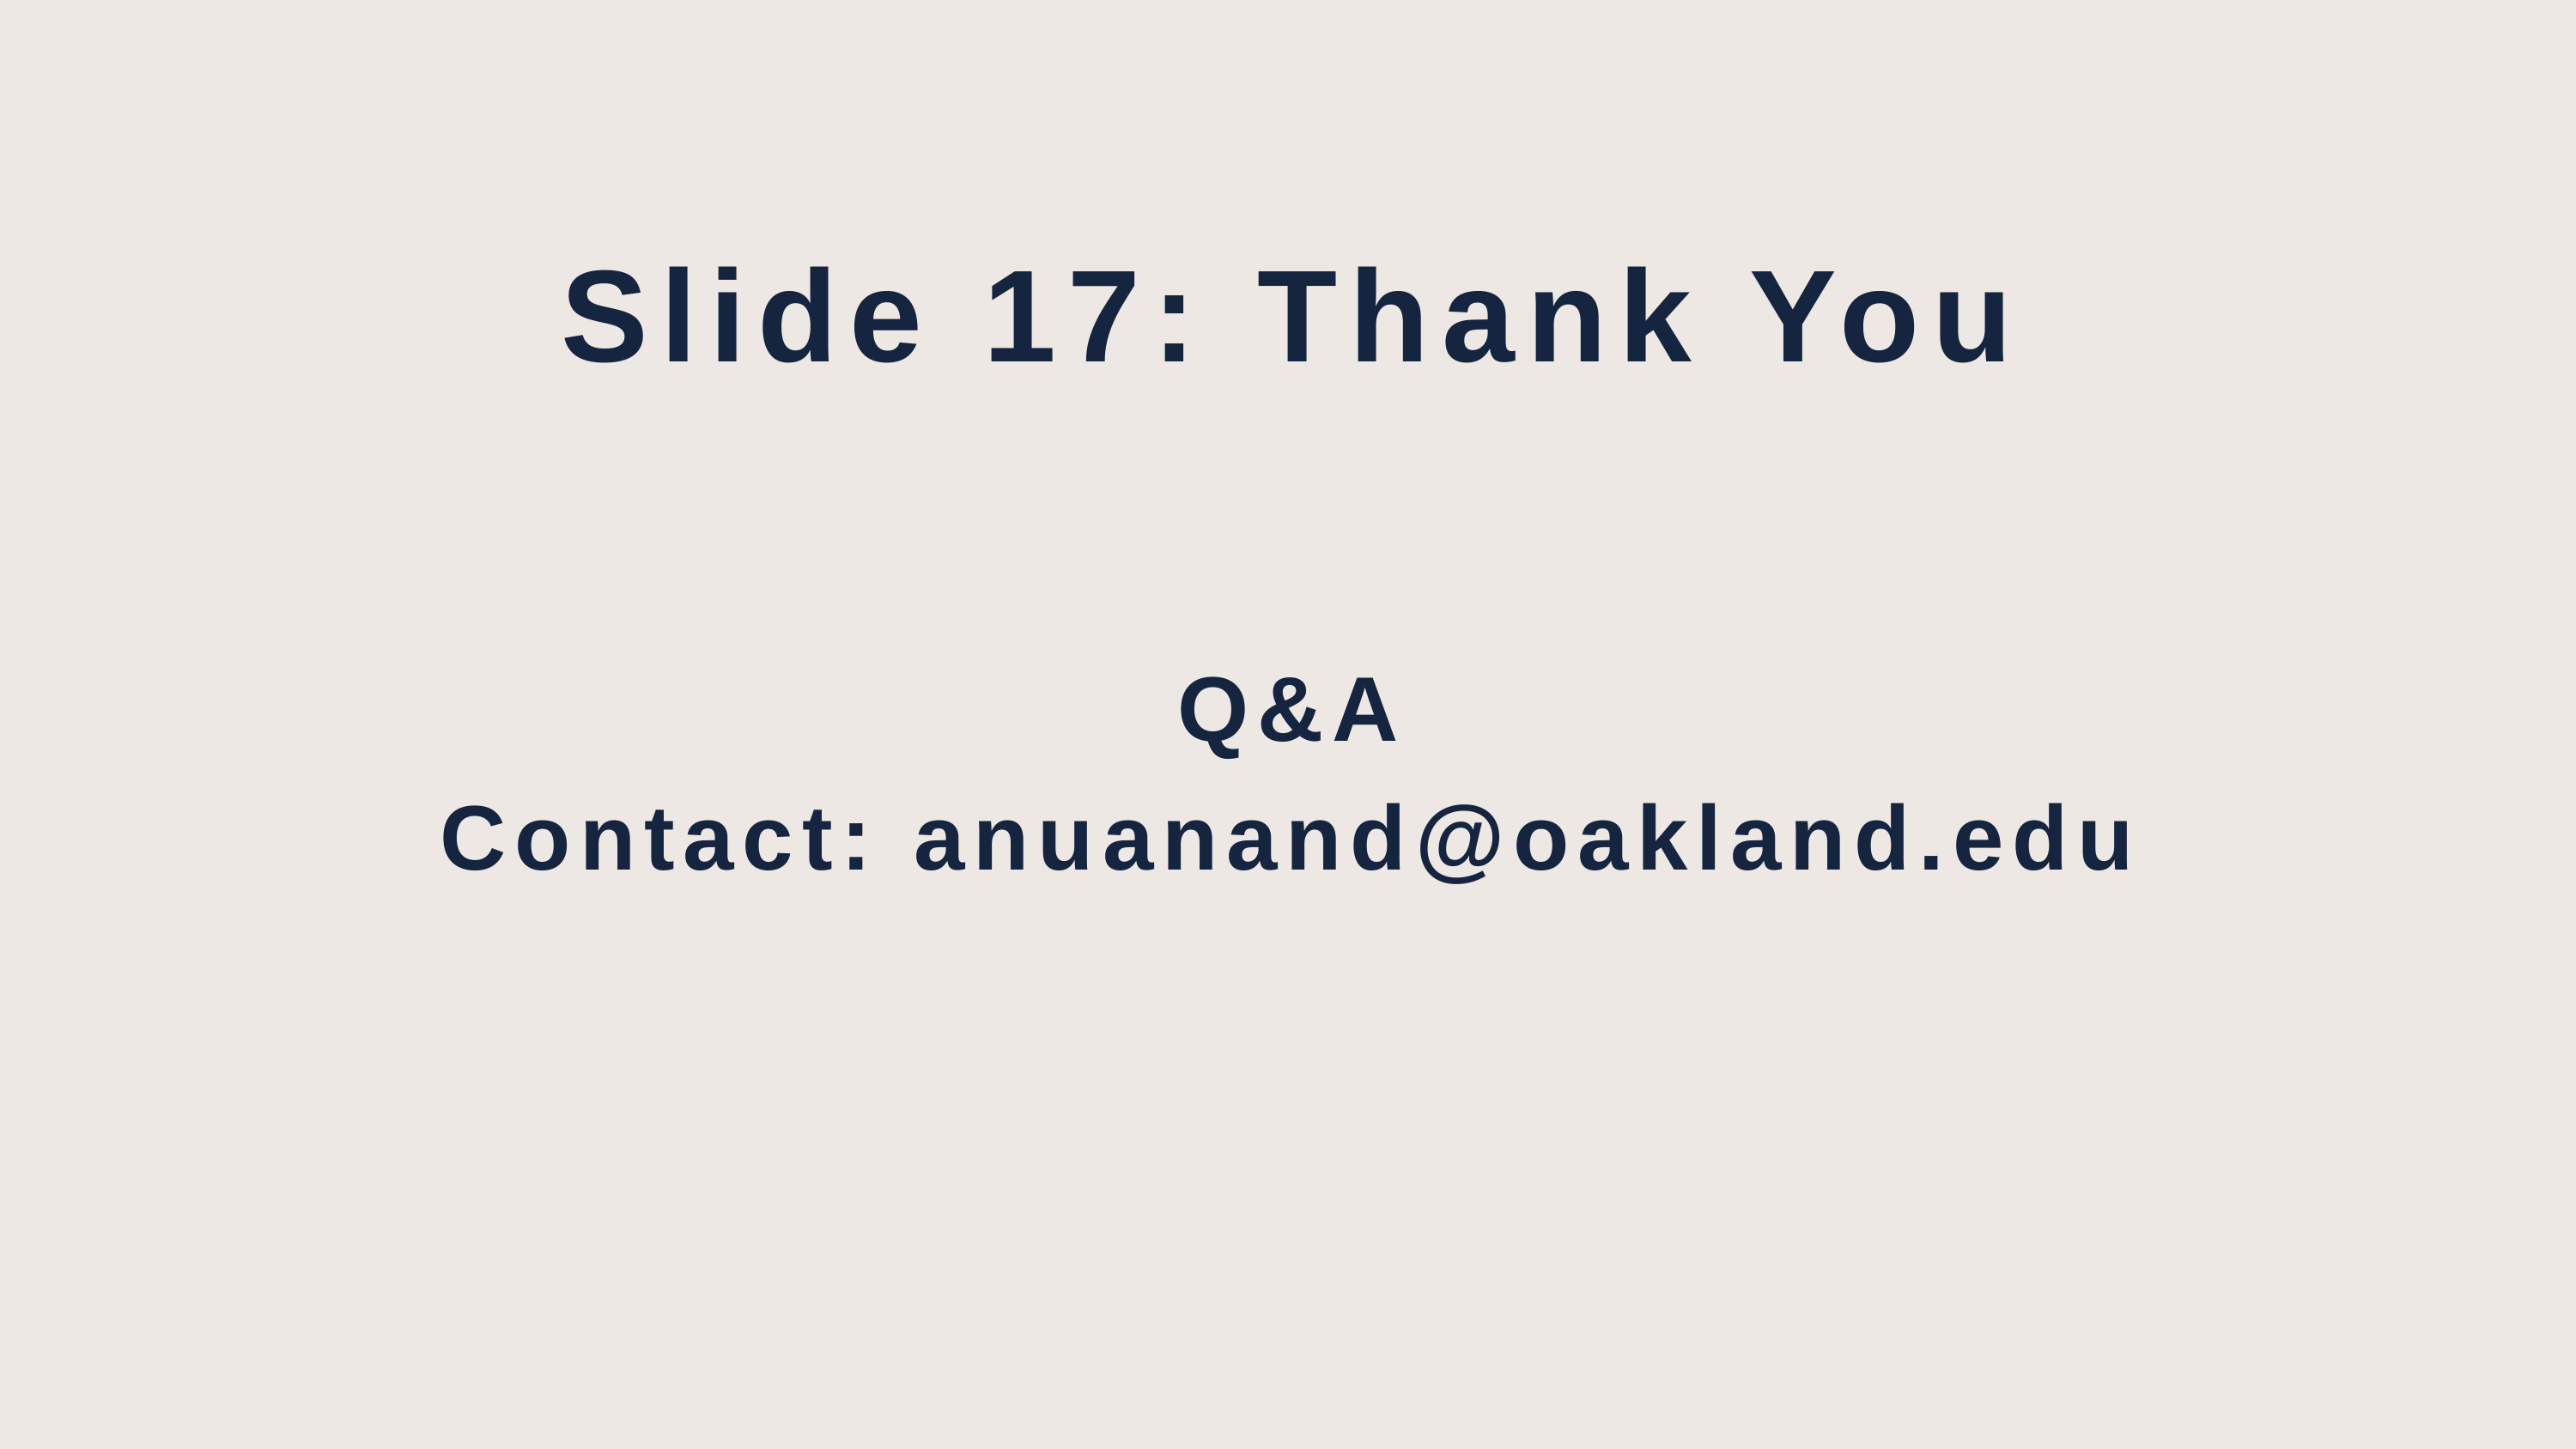

Slide 17: Thank You
Q&A
Contact: anuanand@oakland.edu